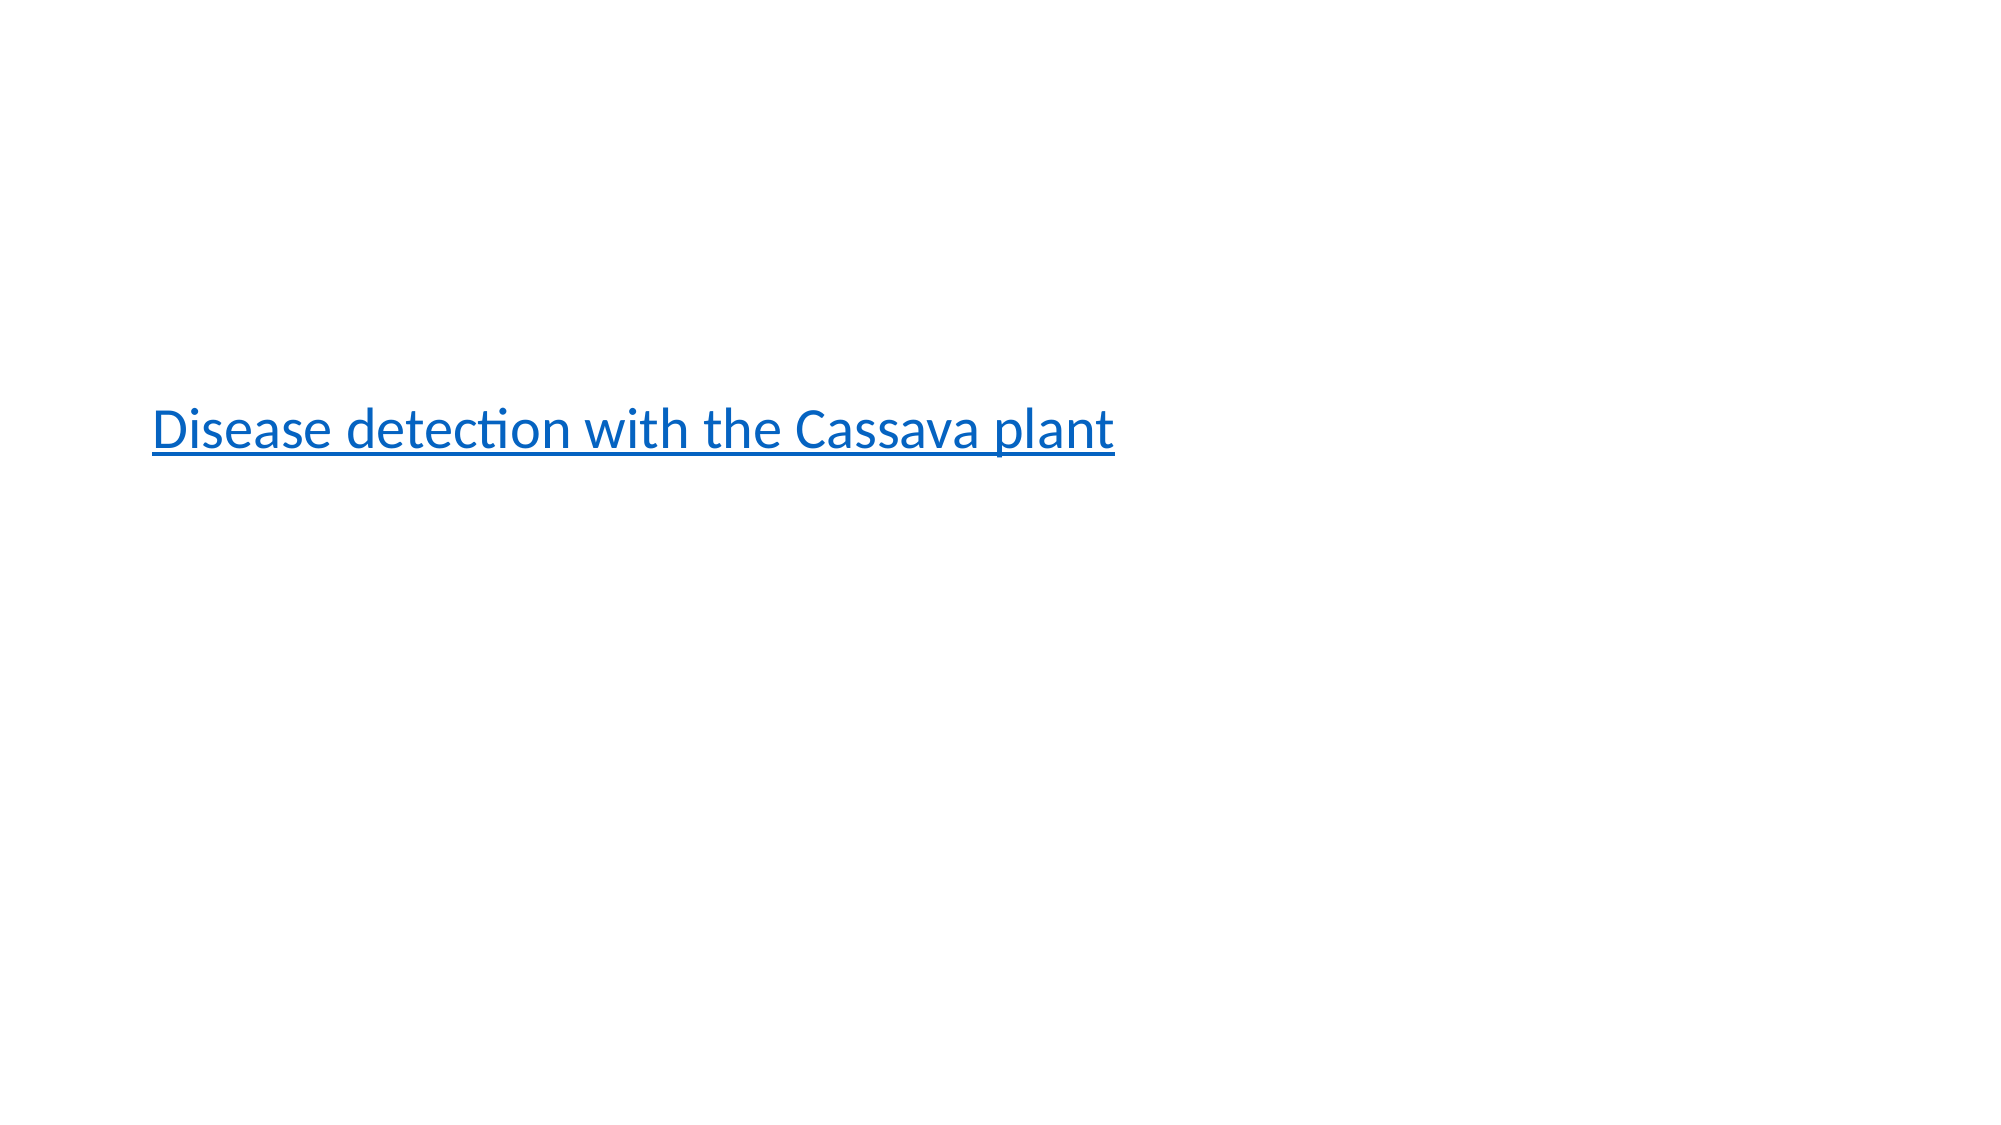

#

Disease detection with the Cassava plant